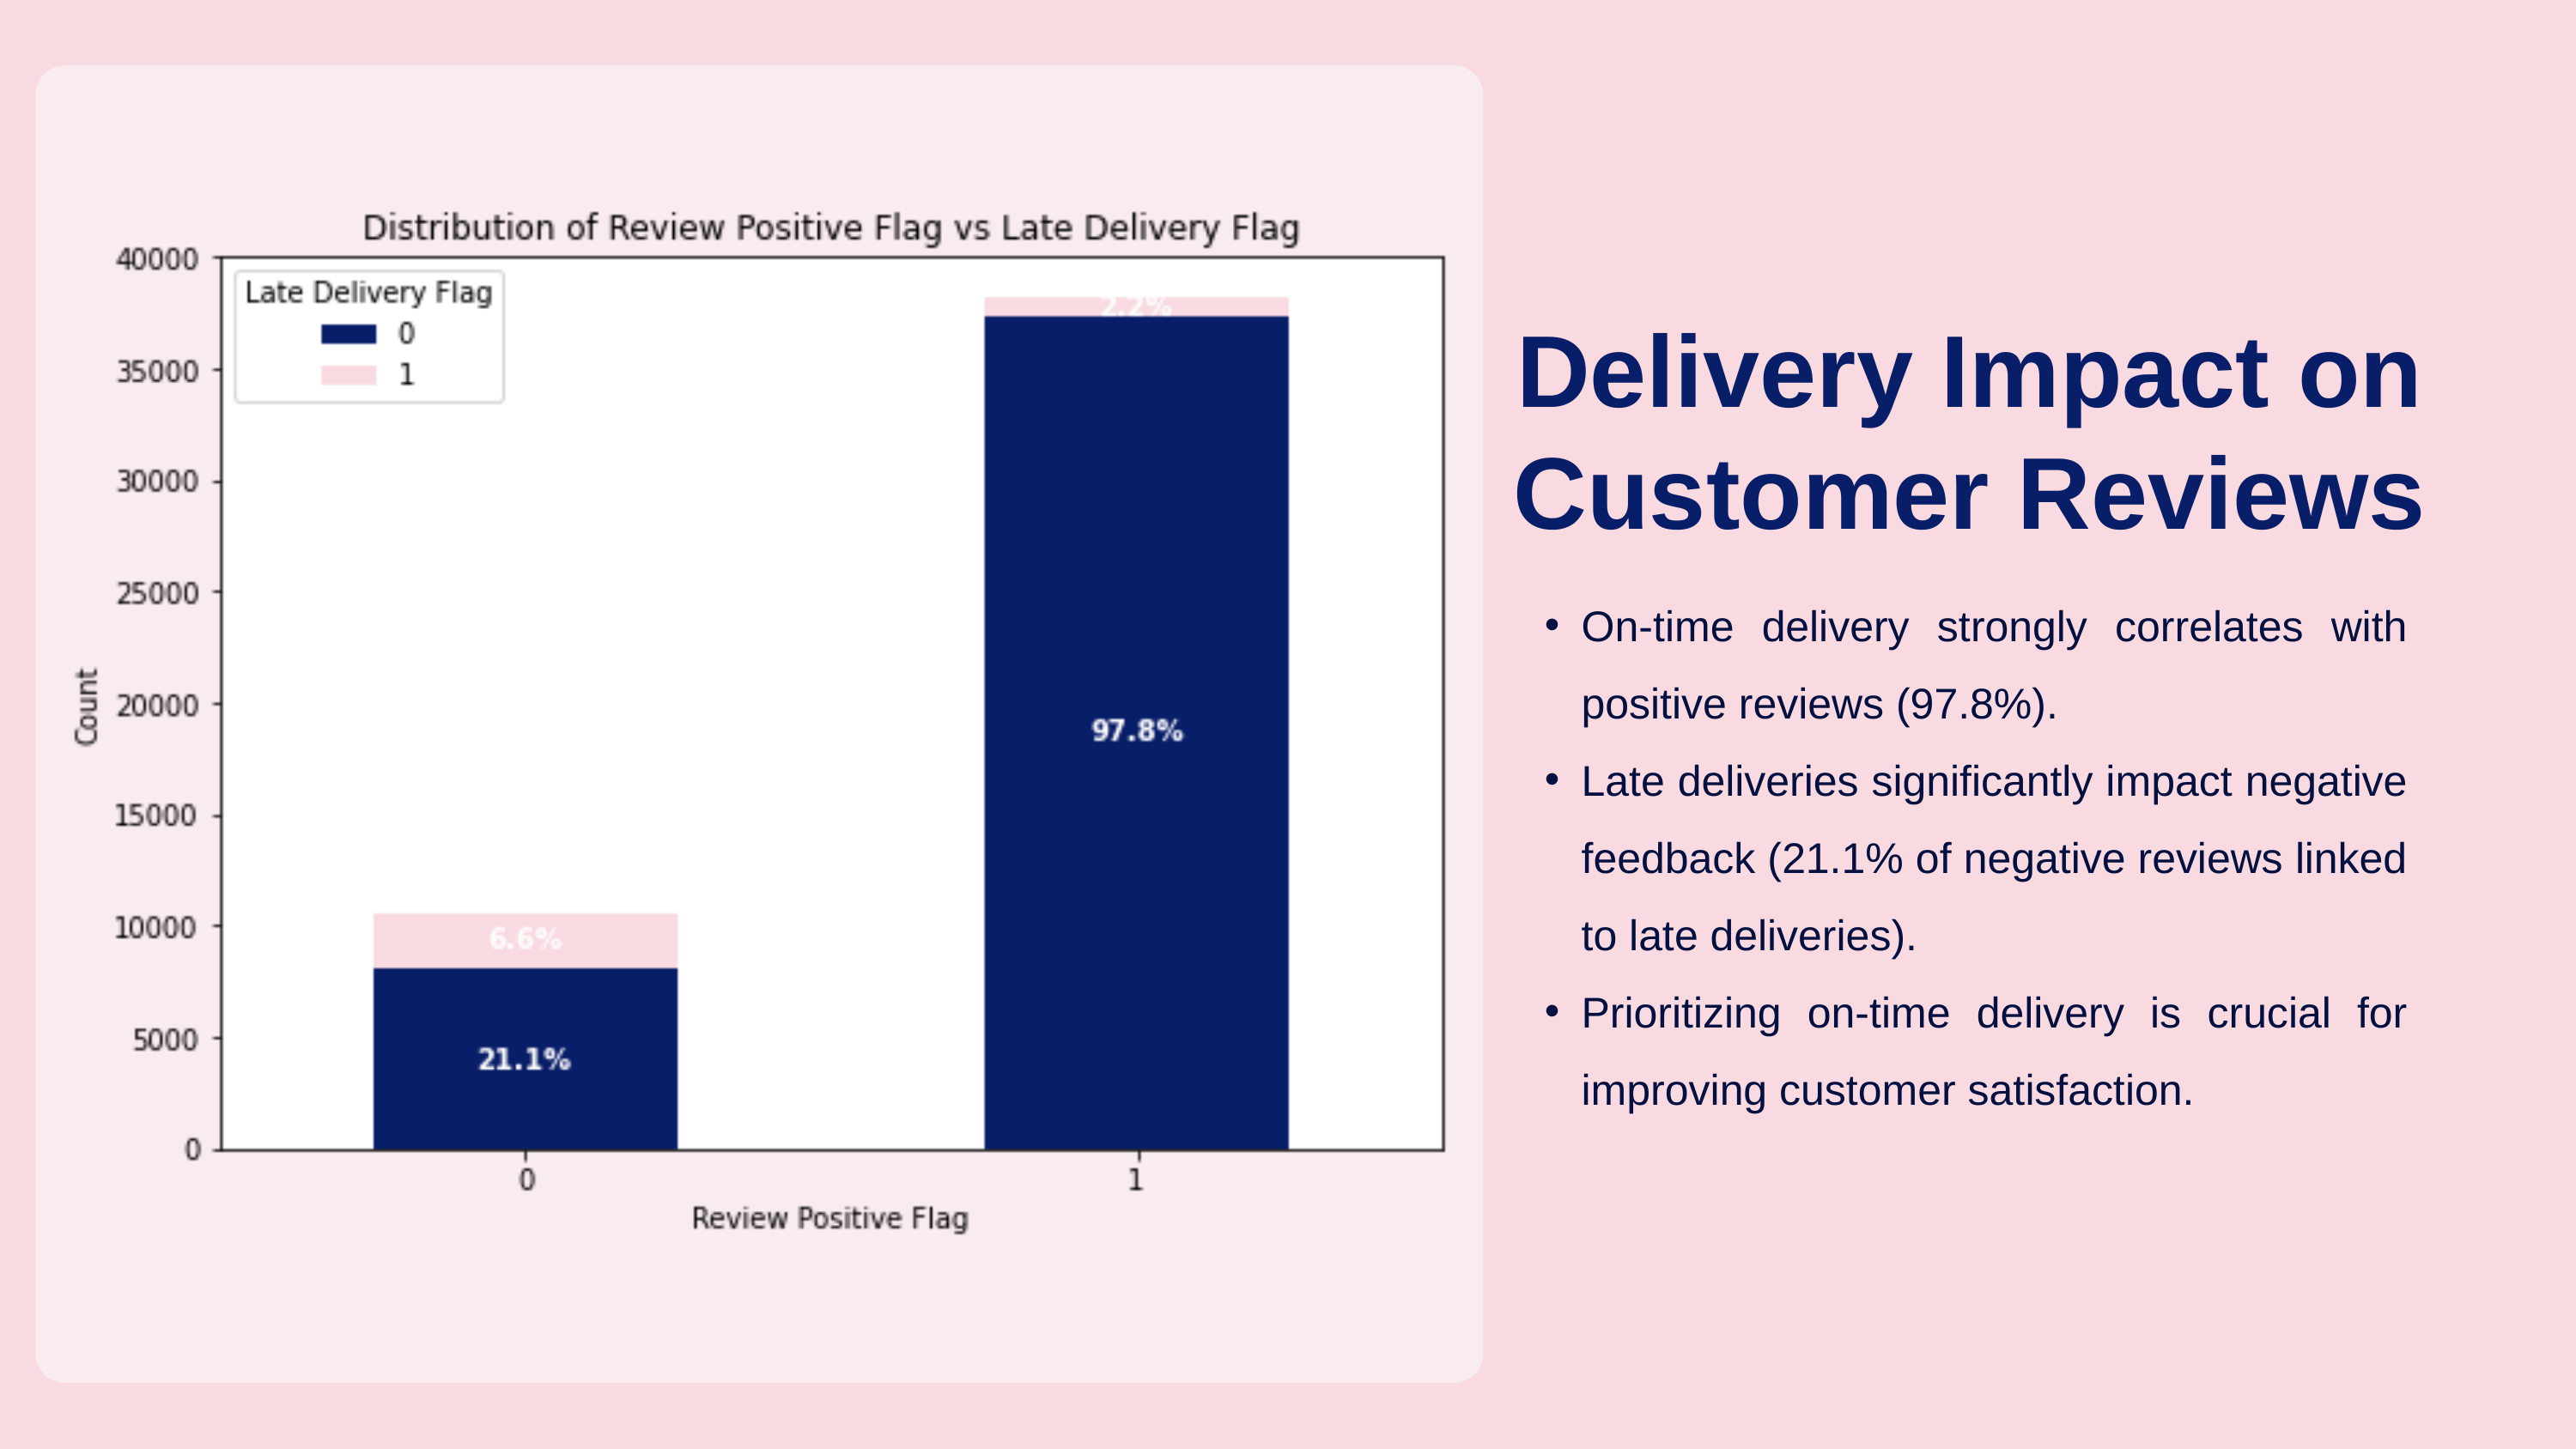

Delivery Impact on Customer Reviews
On-time delivery strongly correlates with positive reviews (97.8%).
Late deliveries significantly impact negative feedback (21.1% of negative reviews linked to late deliveries).
Prioritizing on-time delivery is crucial for improving customer satisfaction.